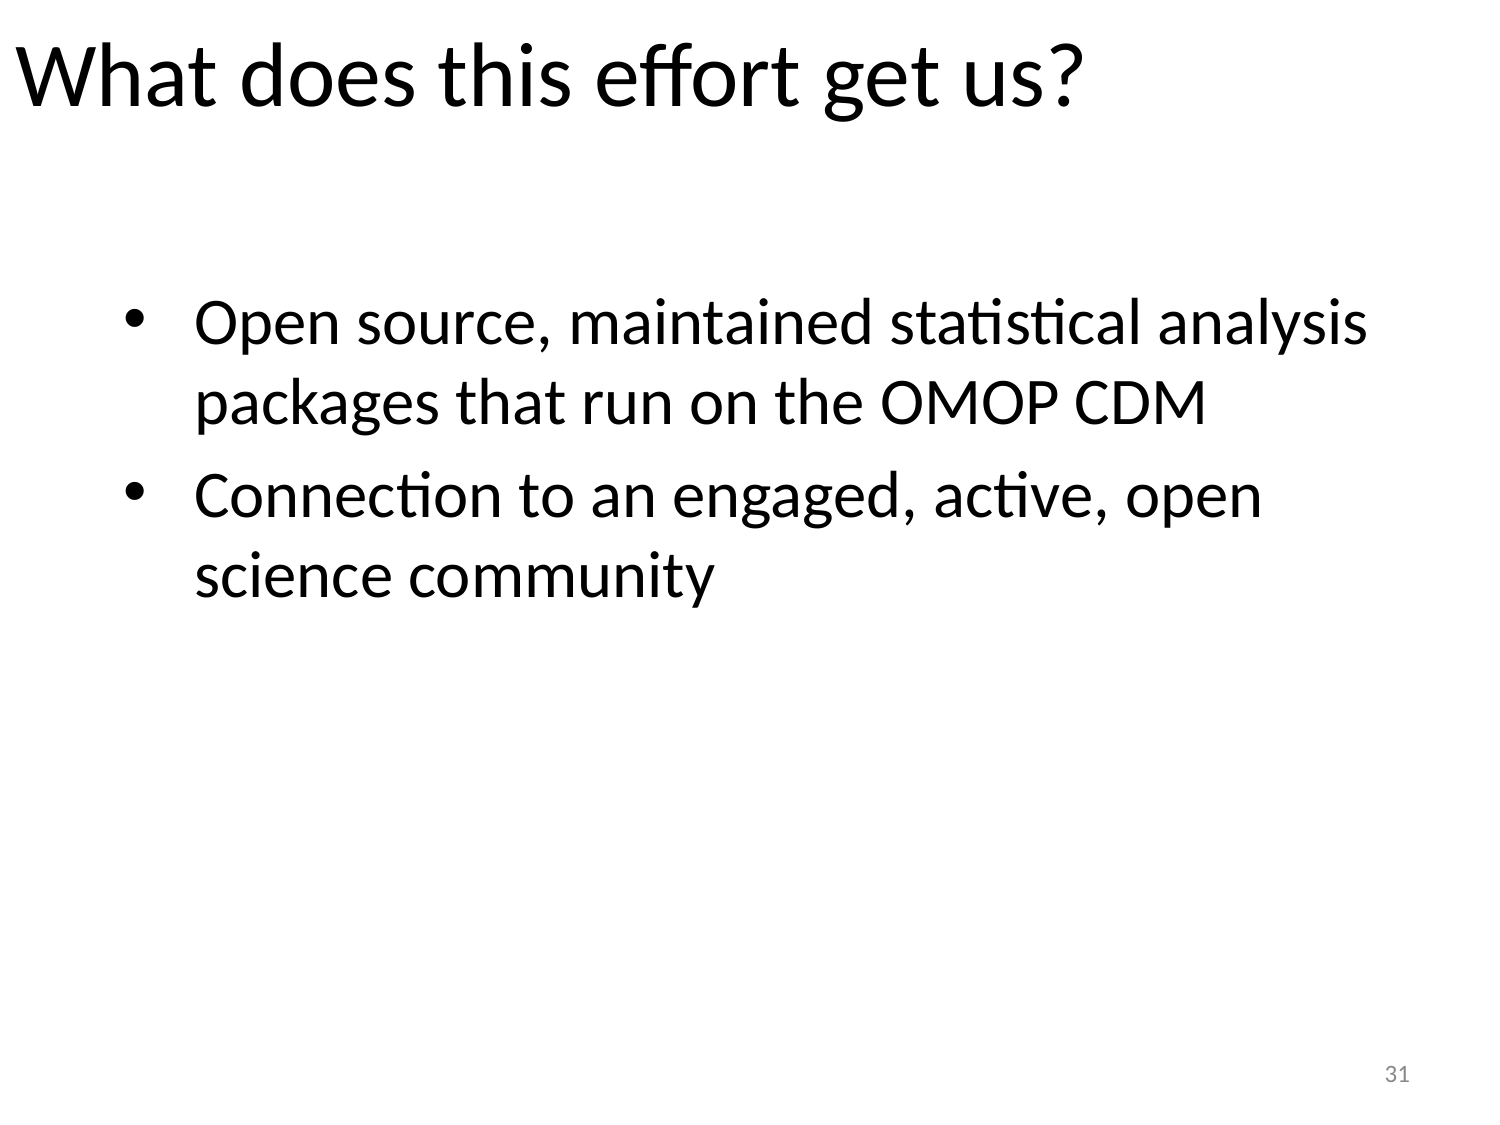

# What does this effort get us?
Open source, maintained statistical analysis packages that run on the OMOP CDM
Connection to an engaged, active, open science community
31